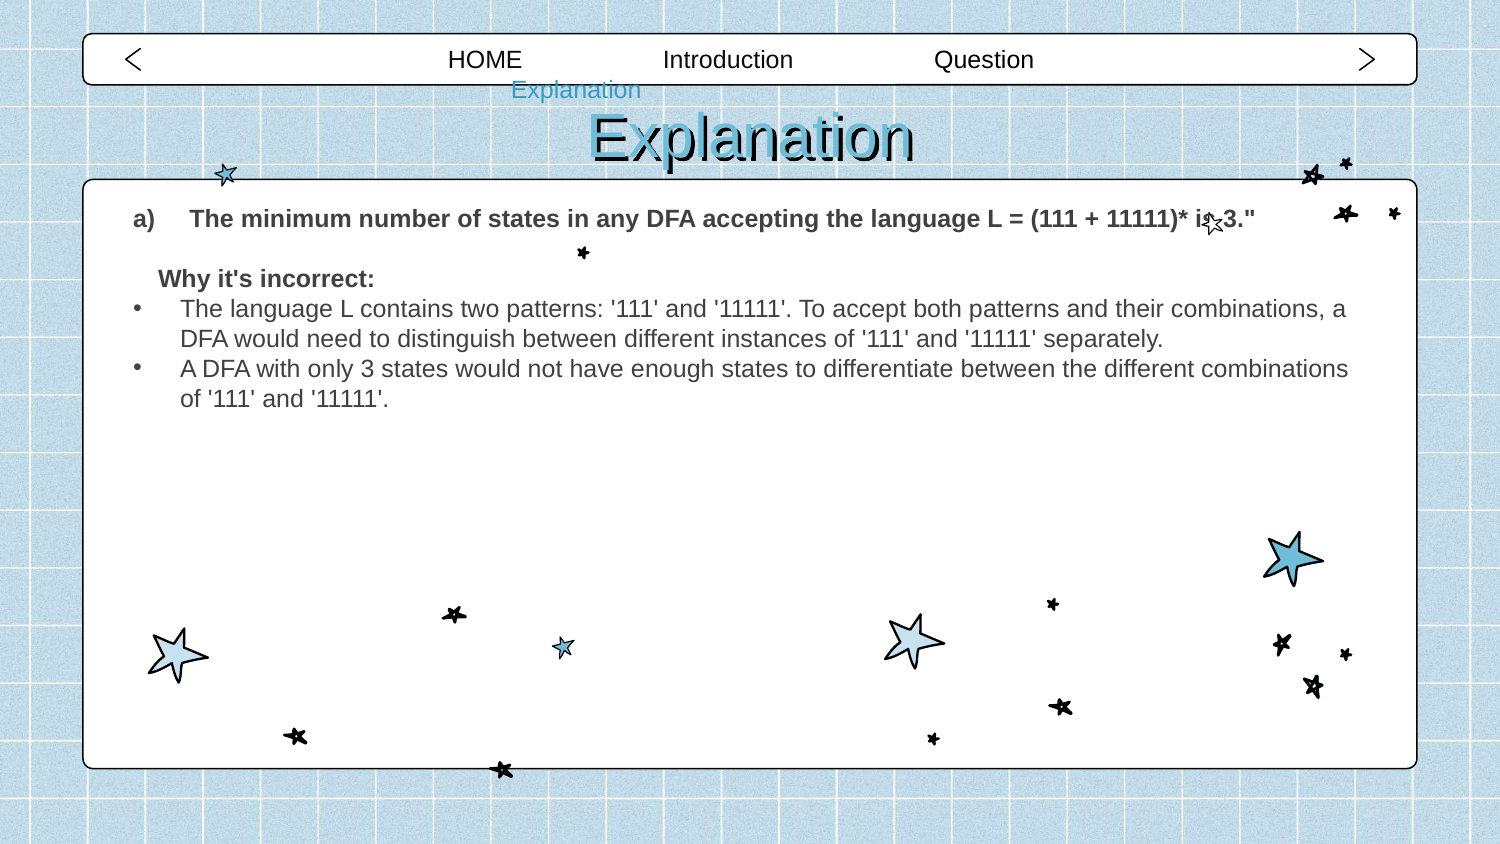

HOME                    Introduction                    Question                    Explanation

# Explanation

The minimum number of states in any DFA accepting the language L = (111 + 11111)* is 3."

Why it's incorrect:
The language L contains two patterns: '111' and '11111'. To accept both patterns and their combinations, a DFA would need to distinguish between different instances of '111' and '11111' separately.
A DFA with only 3 states would not have enough states to differentiate between the different combinations of '111' and '11111'.